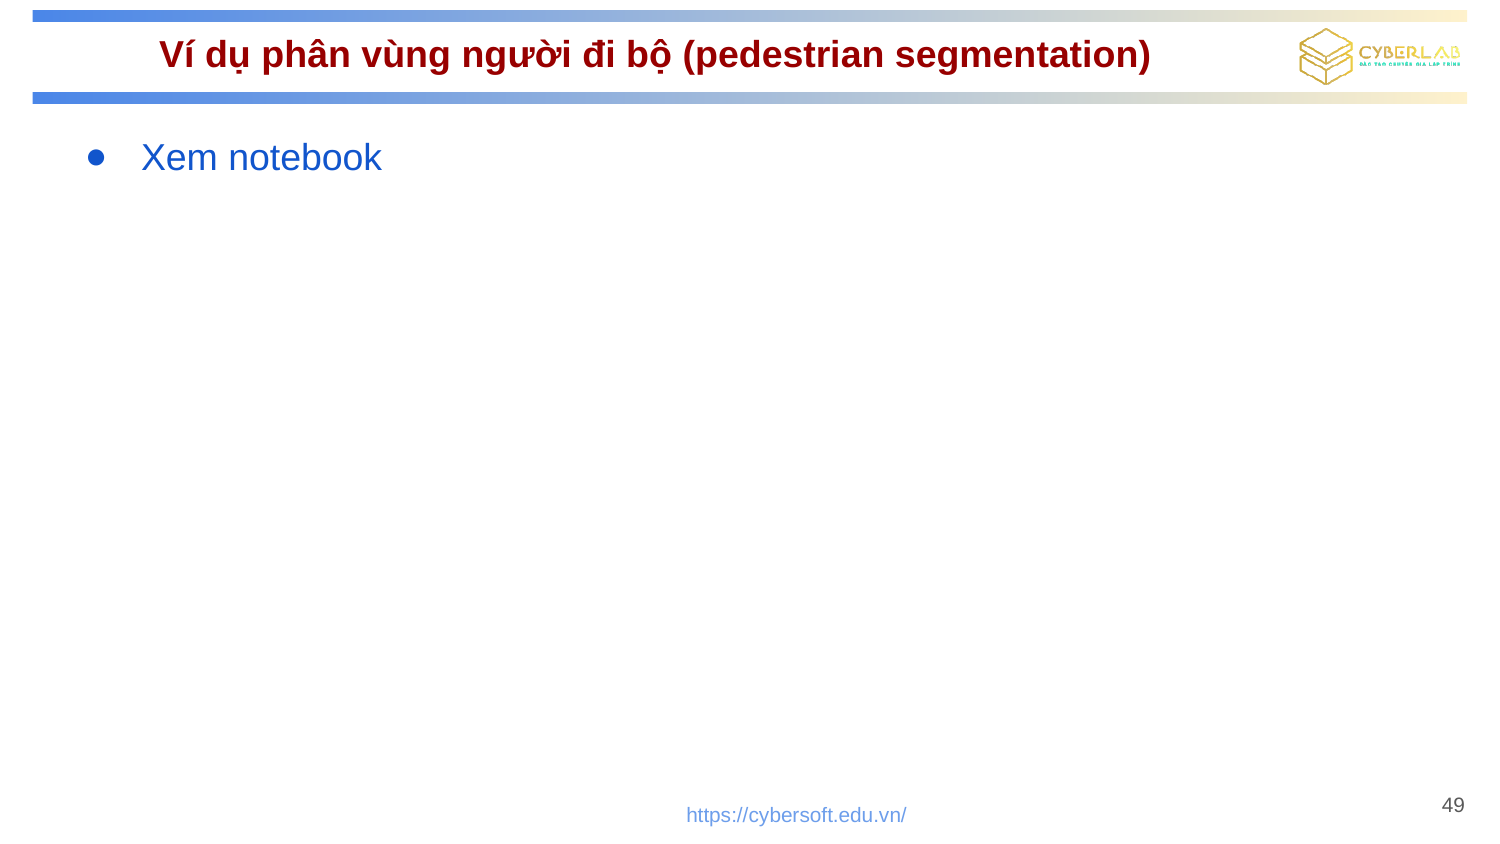

# Ví dụ phân vùng người đi bộ (pedestrian segmentation)
Xem notebook
49